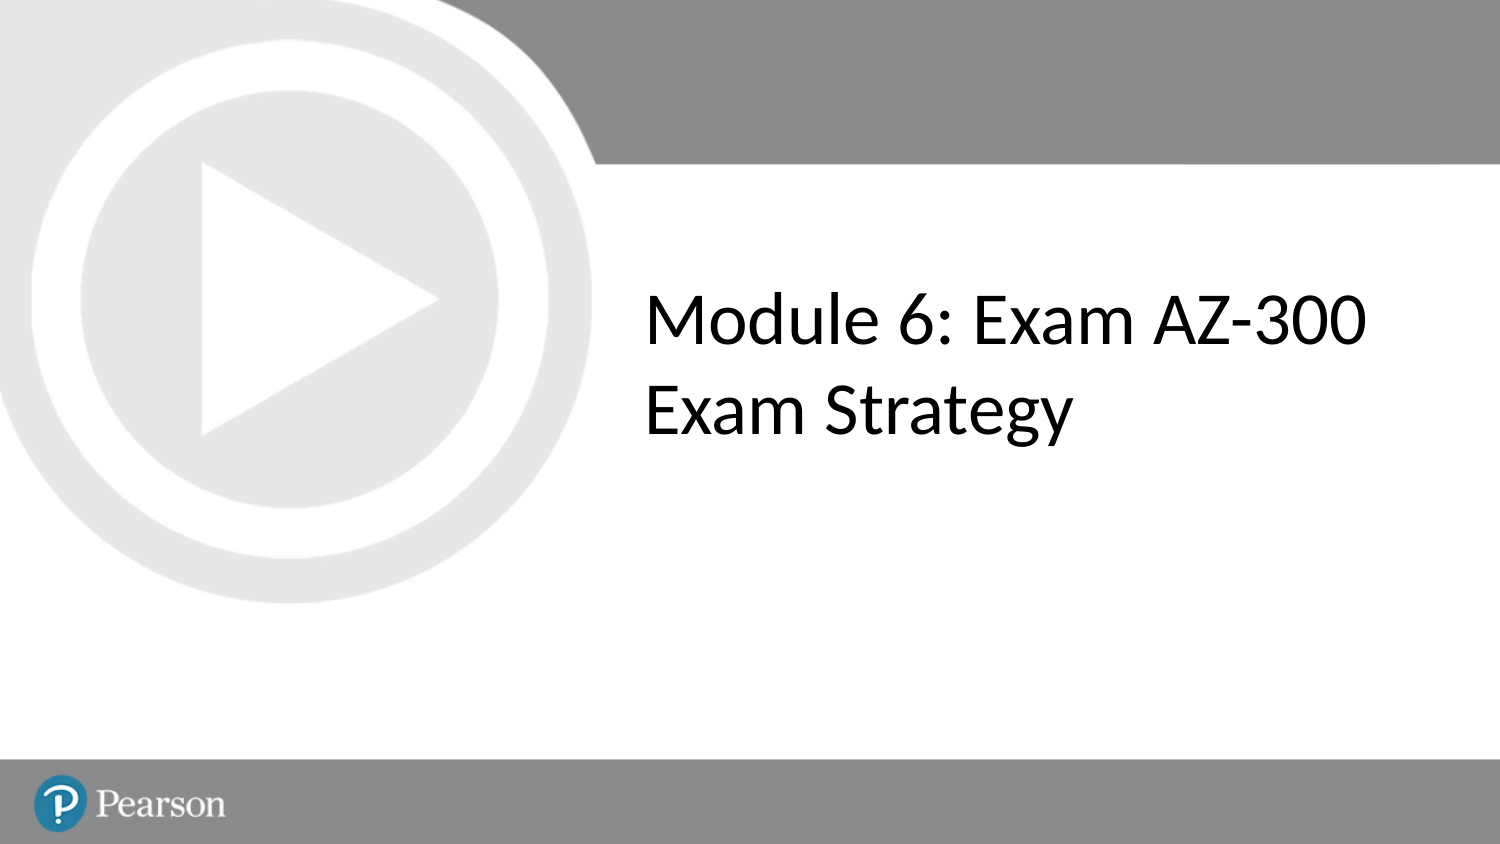

# Module 6: Exam AZ-300 Exam Strategy